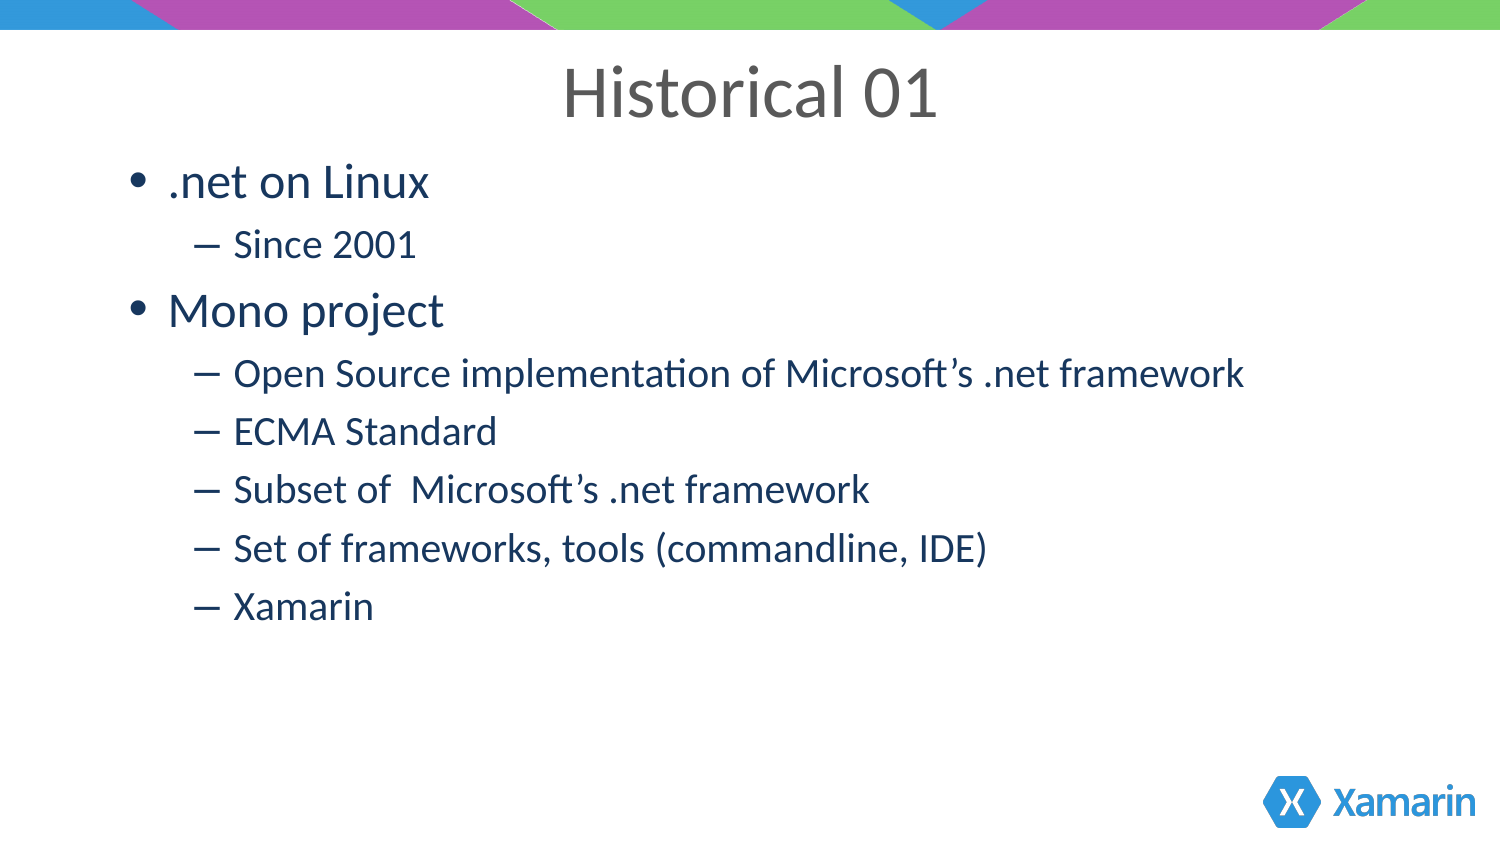

Historical 01
.net on Linux
Since 2001
Mono project
Open Source implementation of Microsoft’s .net framework
ECMA Standard
Subset of  Microsoft’s .net framework
Set of frameworks, tools (commandline, IDE)
Xamarin